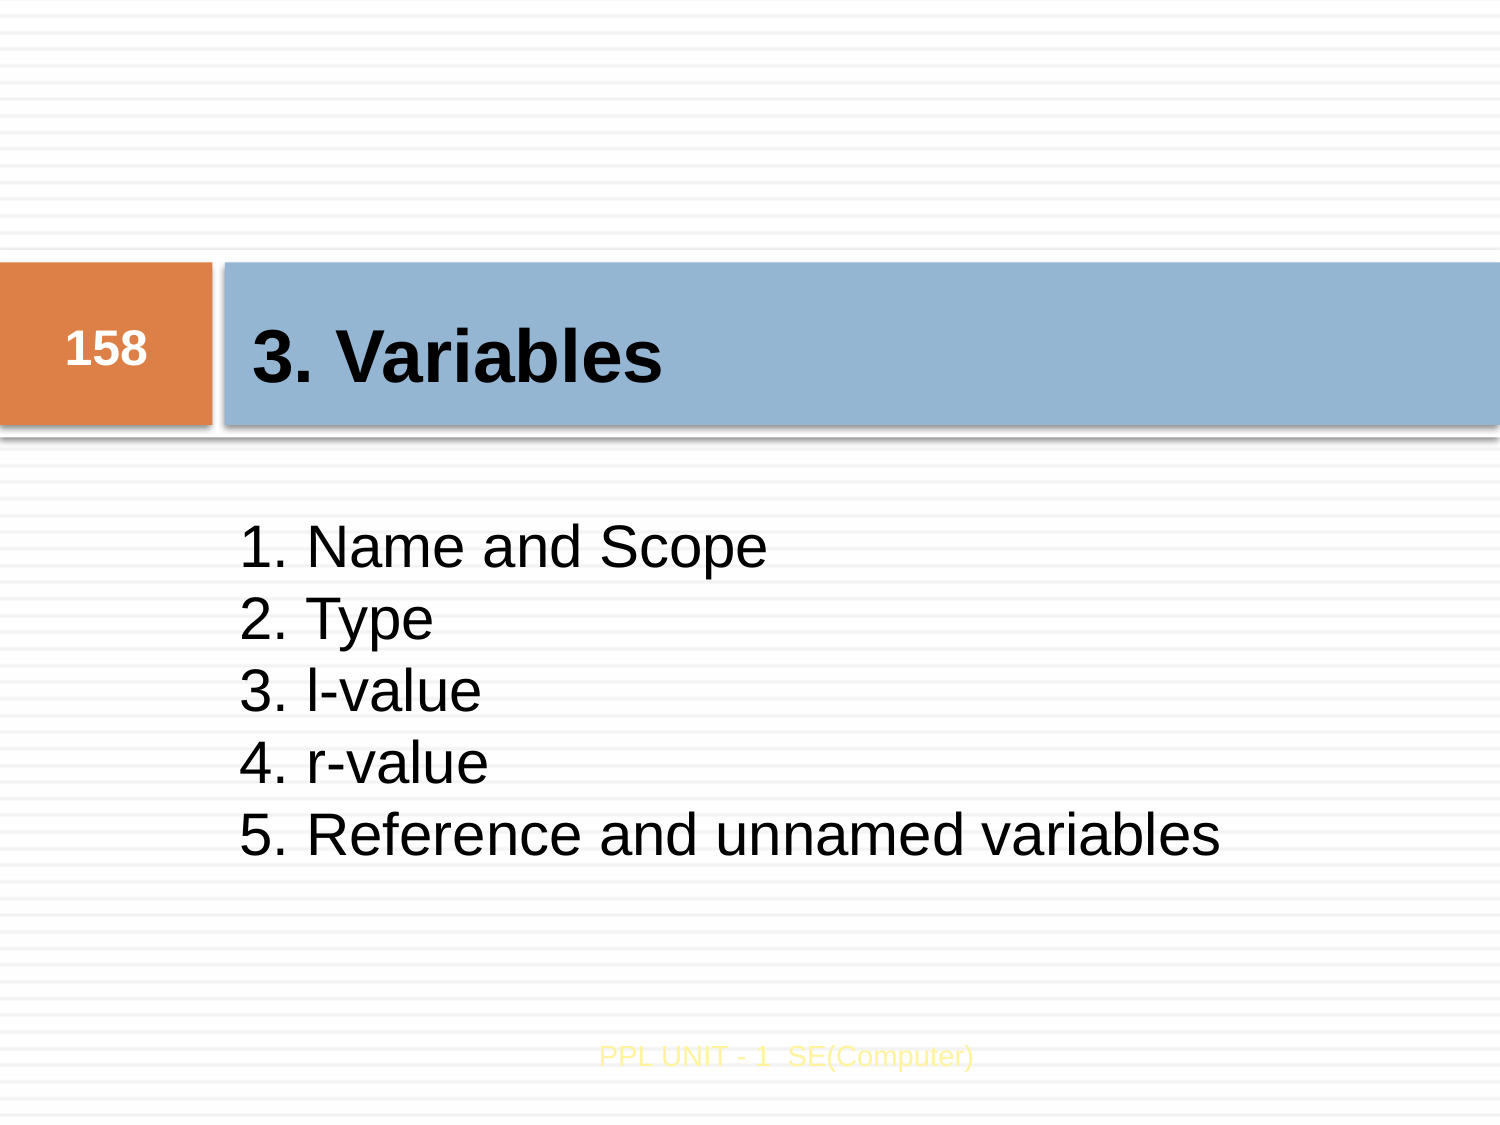

158
3. Variables
# 1. Name and Scope 2. Type 3. l-value 4. r-value 5. Reference and unnamed variables
PPL UNIT - 1  SE(Computer)